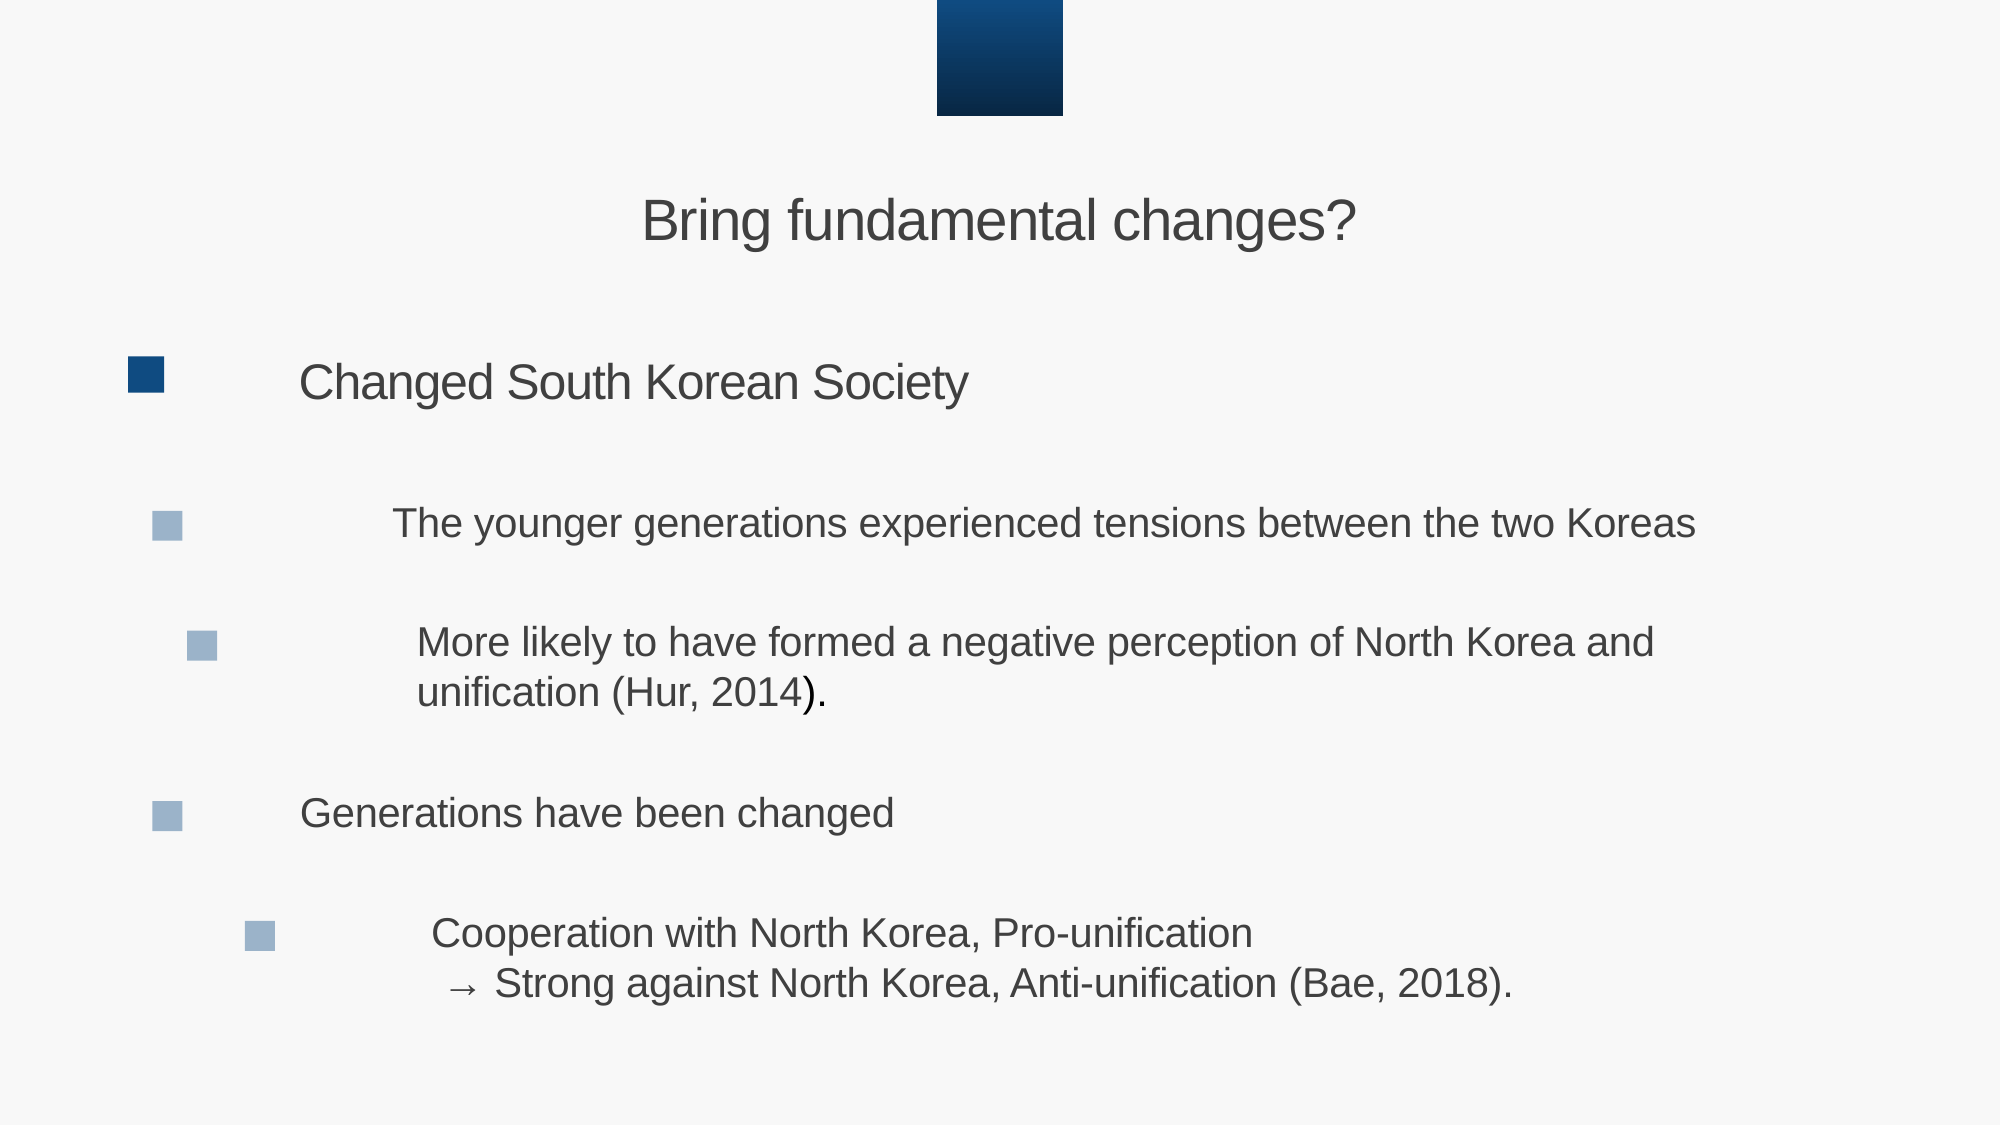

02
Bring fundamental changes?
Changed South Korean Society

The younger generations experienced tensions between the two Koreas

More likely to have formed a negative perception of North Korea and
unification (Hur, 2014).

Generations have been changed

Cooperation with North Korea, Pro-unification
 → Strong against North Korea, Anti-unification (Bae, 2018).